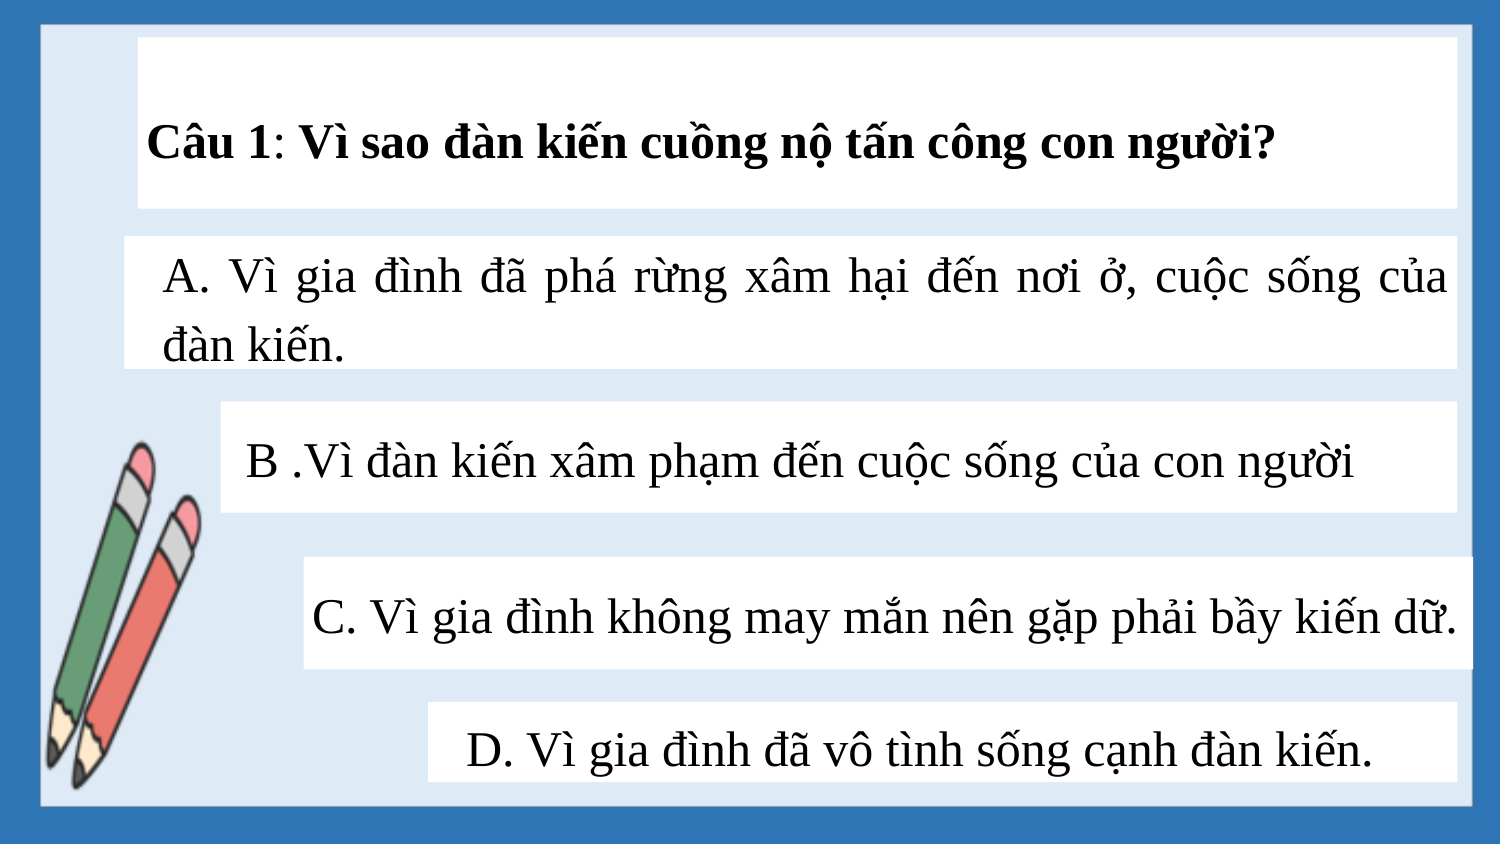

Câu 1: Vì sao đàn kiến cuồng nộ tấn công con người?

A. Vì gia đình đã phá rừng xâm hại đến nơi ở, cuộc sống của đàn kiến.
  B .Vì đàn kiến xâm phạm đến cuộc sống của con người
C. Vì gia đình không may mắn nên gặp phải bầy kiến dữ.
D. Vì gia đình đã vô tình sống cạnh đàn kiến.